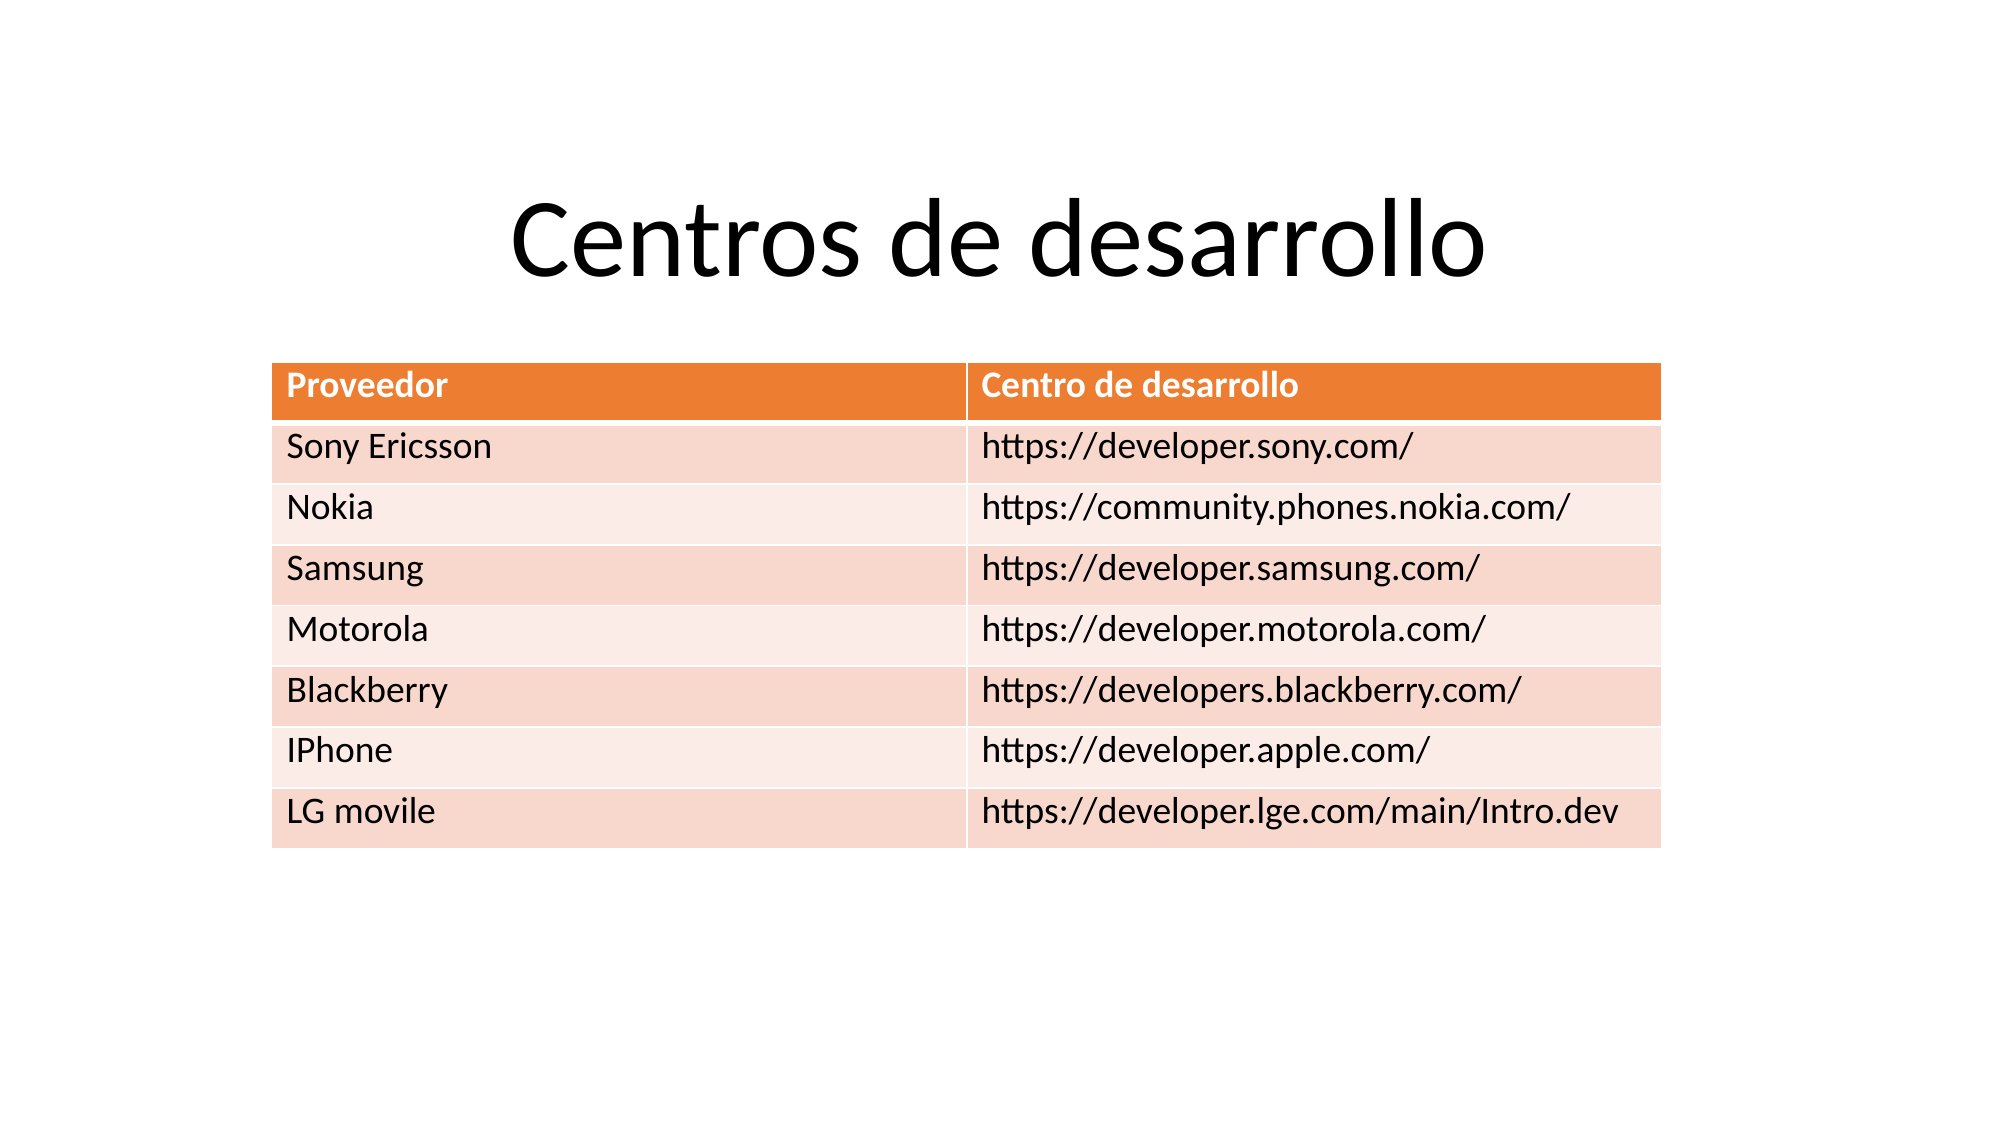

Centros de desarrollo
| Proveedor | Centro de desarrollo |
| --- | --- |
| Sony Ericsson | https://developer.sony.com/ |
| Nokia | https://community.phones.nokia.com/ |
| Samsung | https://developer.samsung.com/ |
| Motorola | https://developer.motorola.com/ |
| Blackberry | https://developers.blackberry.com/ |
| IPhone | https://developer.apple.com/ |
| LG movile | https://developer.lge.com/main/Intro.dev |